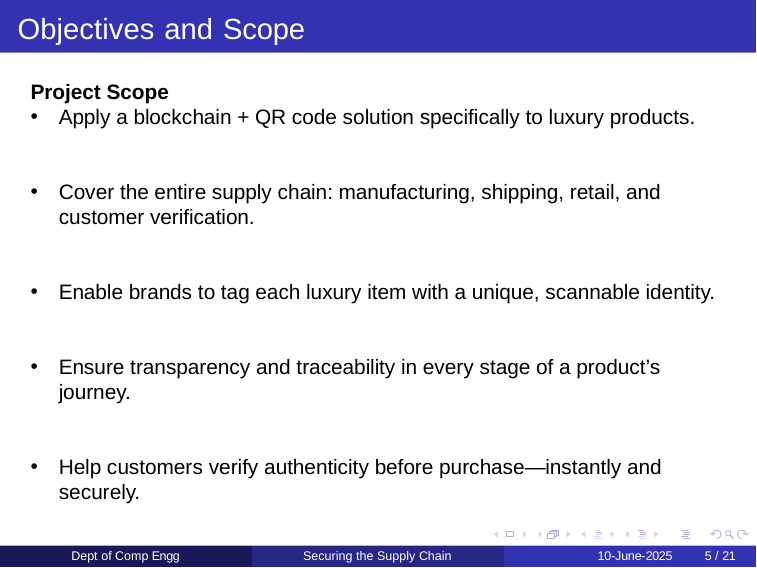

Objectives and Scope
Project Scope
Apply a blockchain + QR code solution specifically to luxury products.

Cover the entire supply chain: manufacturing, shipping, retail, and customer verification.

Enable brands to tag each luxury item with a unique, scannable identity.

Ensure transparency and traceability in every stage of a product’s journey.

Help customers verify authenticity before purchase—instantly and securely.

Dept of Comp Engg
              Securing the Supply Chain
10-June-2025
5 / 21